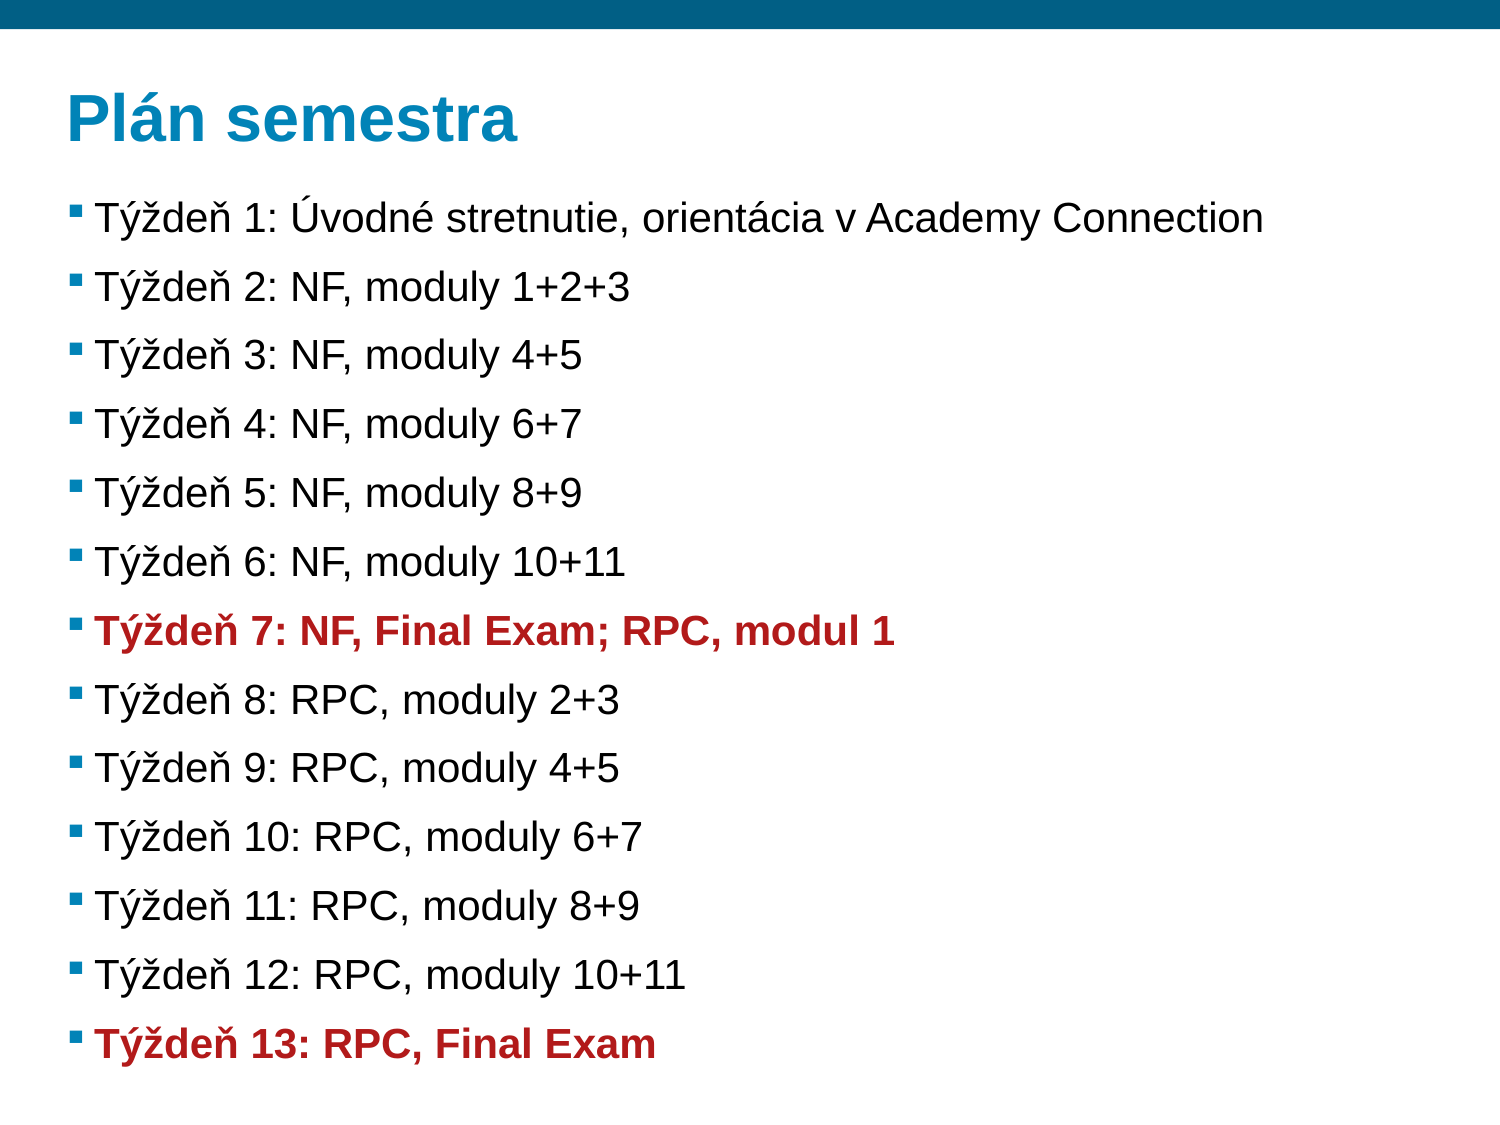

# Plán semestra
Týždeň 1: Úvodné stretnutie, orientácia v Academy Connection
Týždeň 2: NF, moduly 1+2+3
Týždeň 3: NF, moduly 4+5
Týždeň 4: NF, moduly 6+7
Týždeň 5: NF, moduly 8+9
Týždeň 6: NF, moduly 10+11
Týždeň 7: NF, Final Exam; RPC, modul 1
Týždeň 8: RPC, moduly 2+3
Týždeň 9: RPC, moduly 4+5
Týždeň 10: RPC, moduly 6+7
Týždeň 11: RPC, moduly 8+9
Týždeň 12: RPC, moduly 10+11
Týždeň 13: RPC, Final Exam